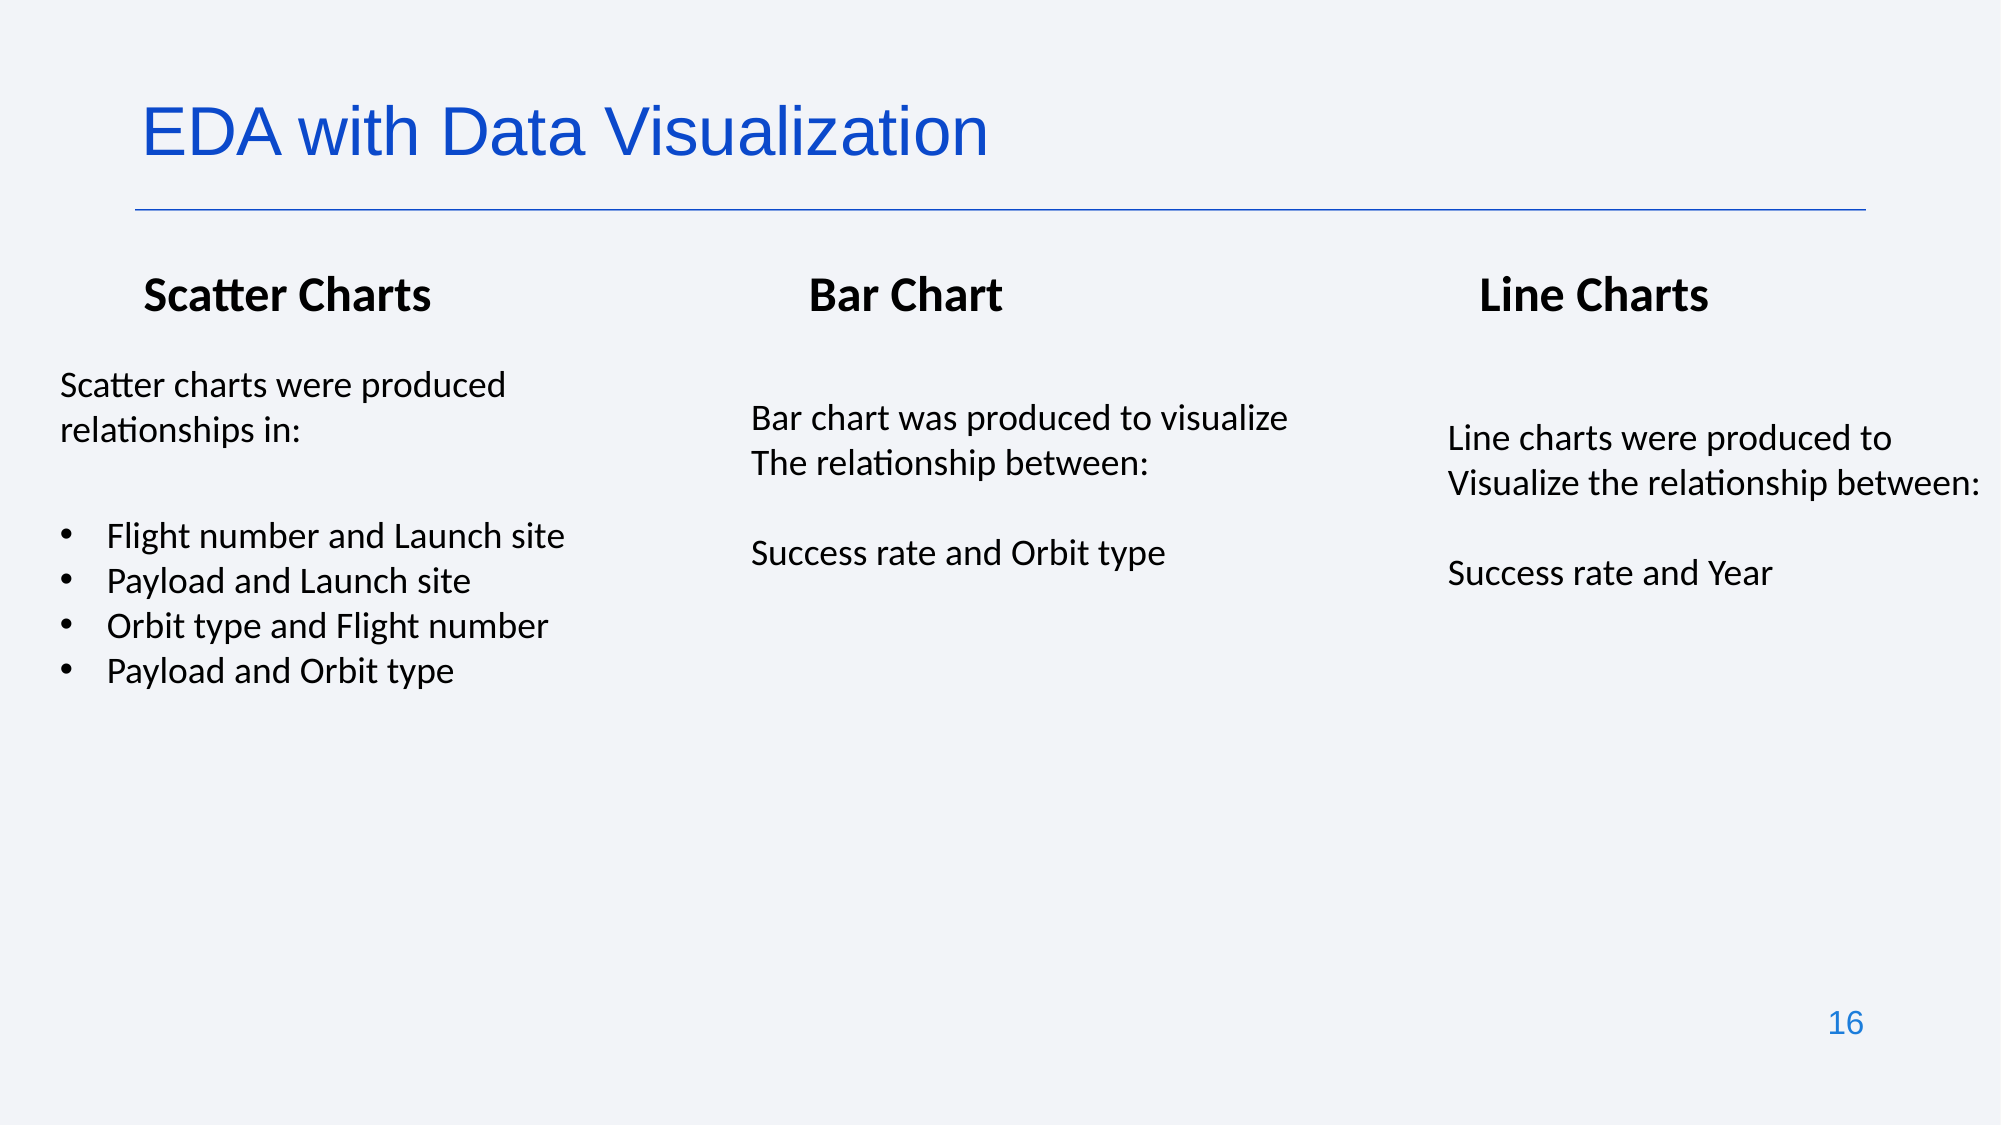

EDA with Data Visualization
Scatter Charts
Bar Chart
Line Charts
Scatter charts were produced
relationships in:
Bar chart was produced to visualize
The relationship between:

Success rate and Orbit type
Line charts were produced to
Visualize the relationship between:

Success rate and Year
Flight number and Launch site
Payload and Launch site
Orbit type and Flight number
Payload and Orbit type
16